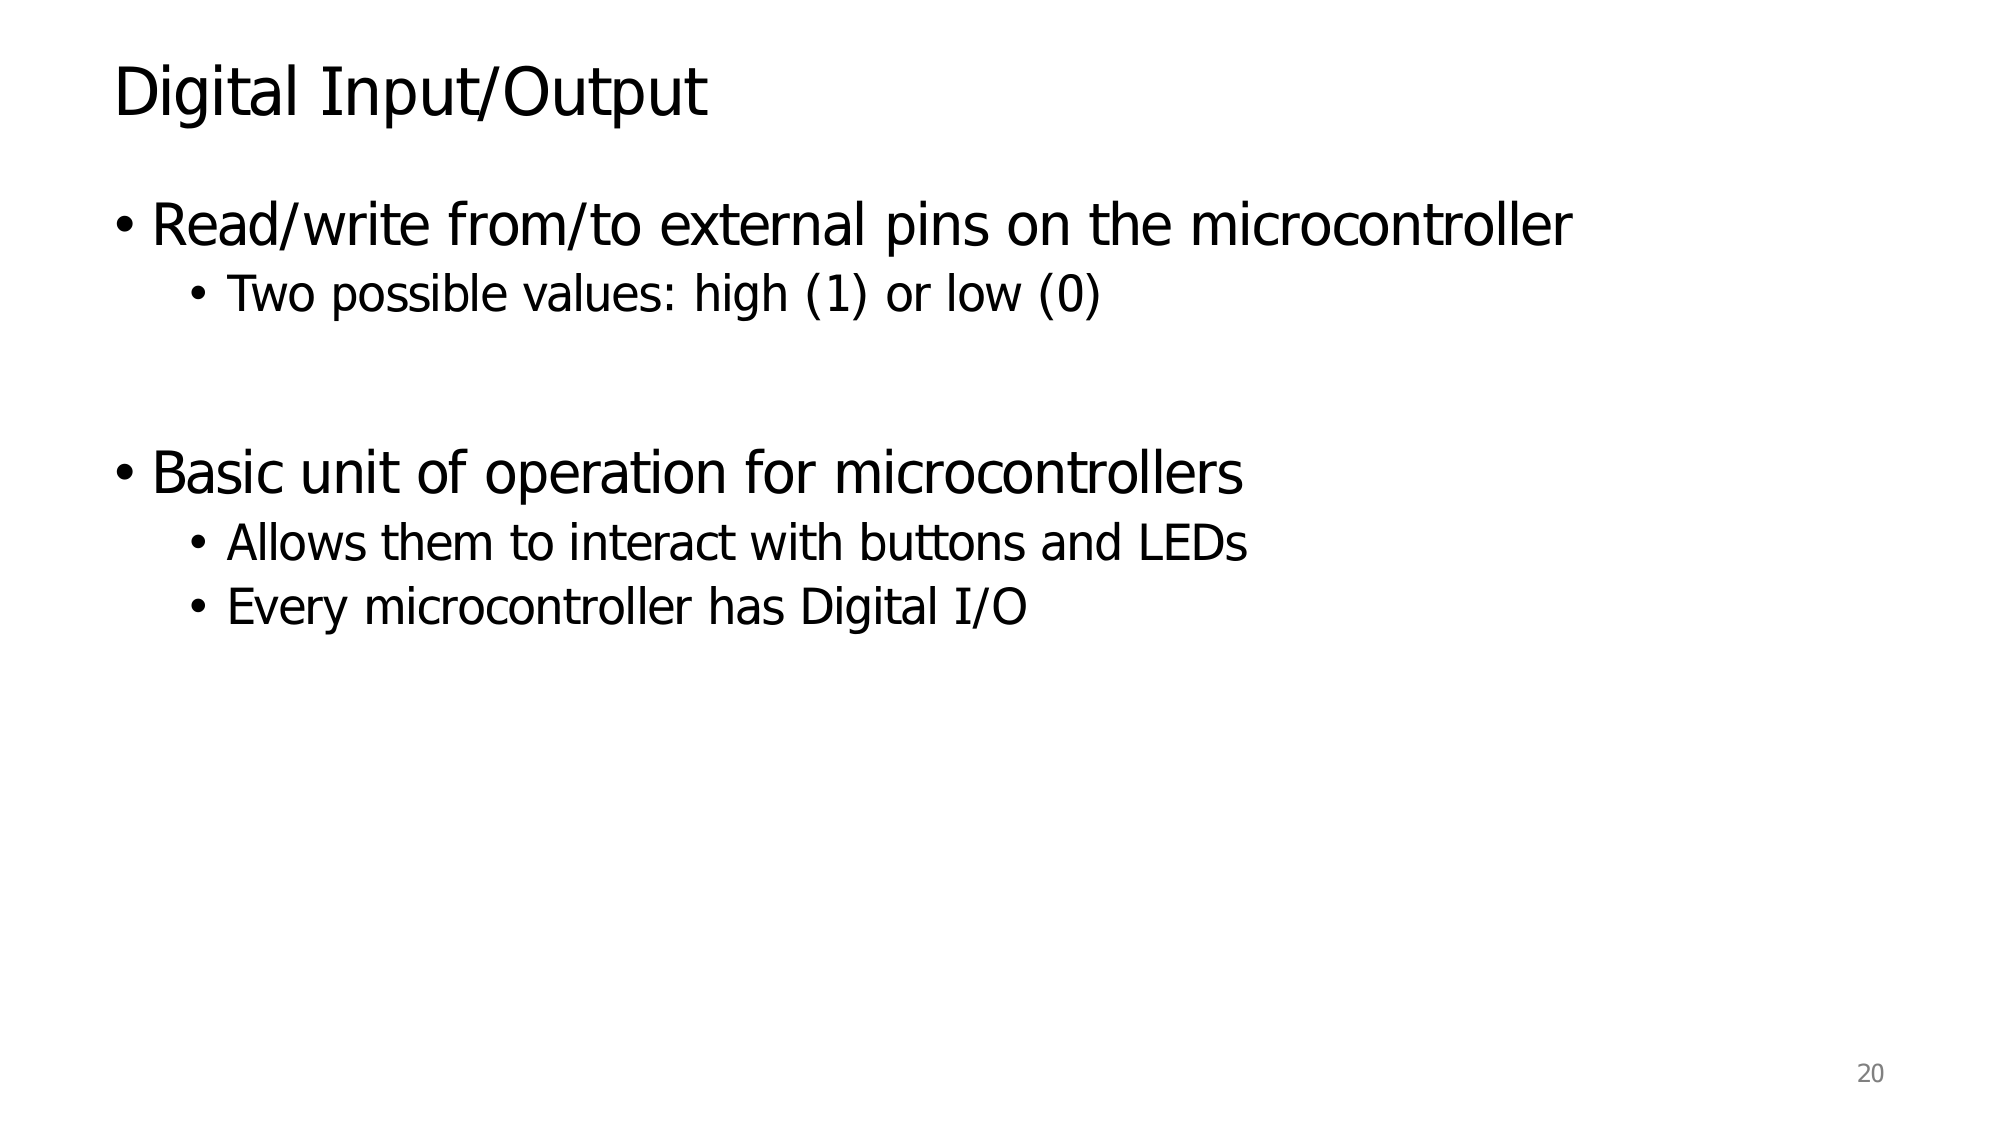

# Digital Input/Output
Read/write from/to external pins on the microcontroller
Two possible values: high (1) or low (0)

Basic unit of operation for microcontrollers
Allows them to interact with buttons and LEDs
Every microcontroller has Digital I/O
20